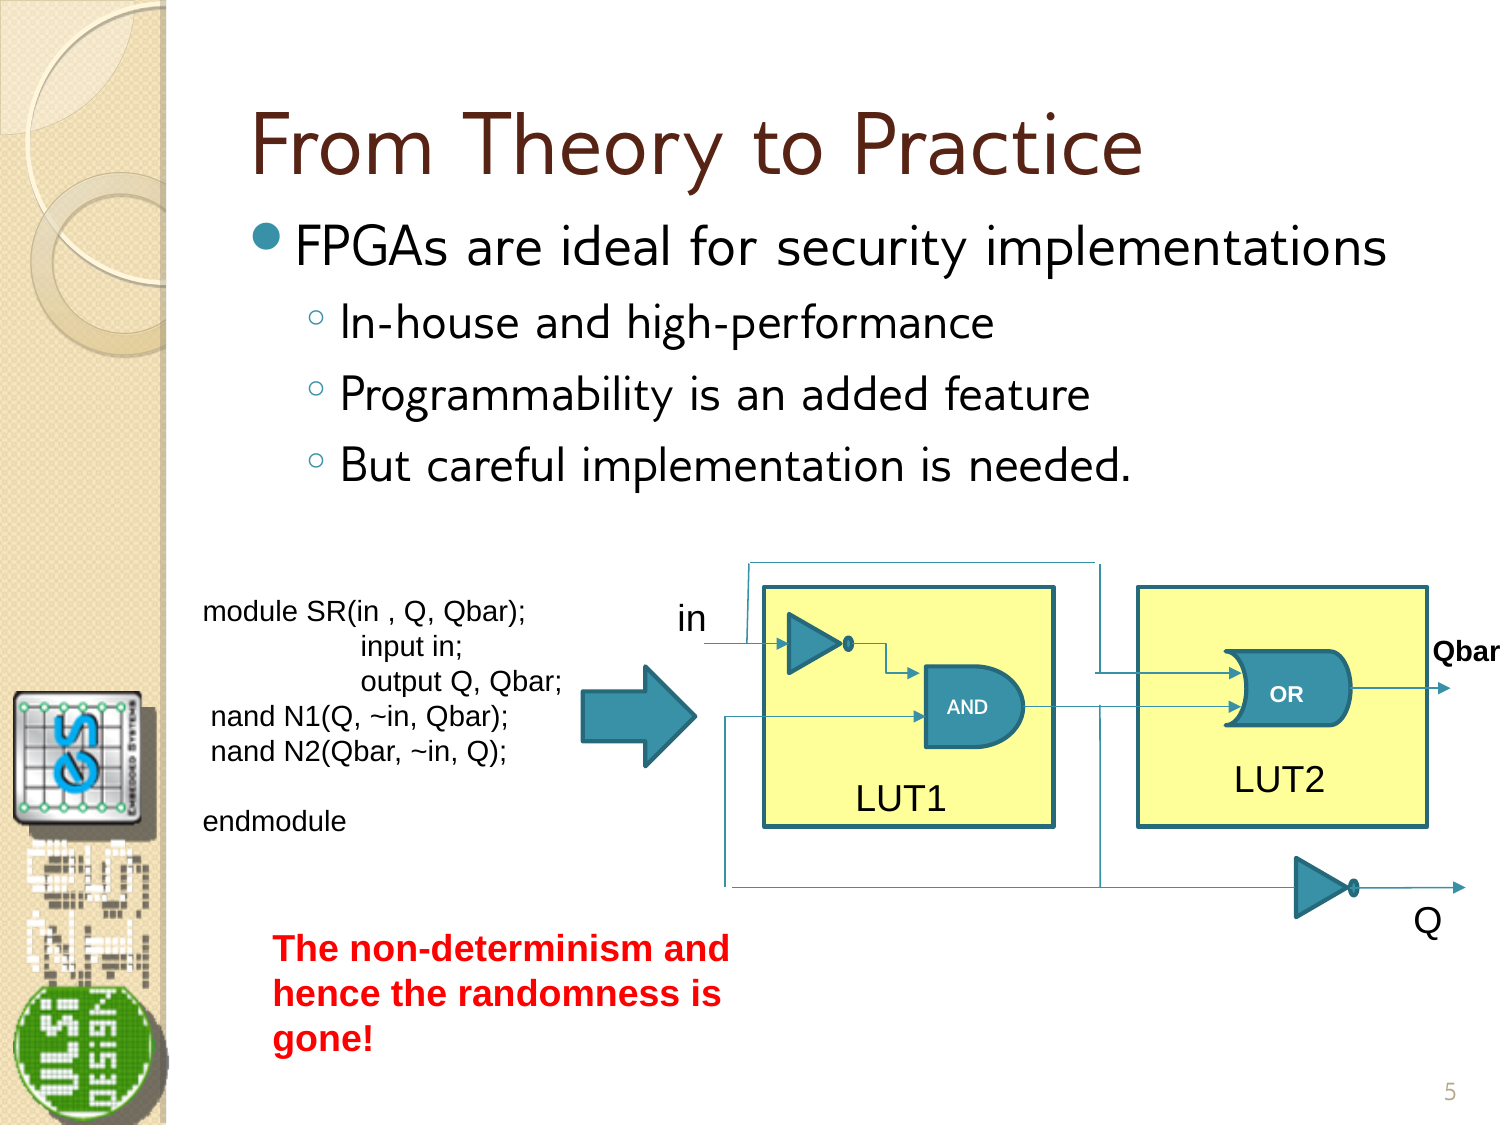

# From Theory to Practice
FPGAs are ideal for security implementations
In-house and high-performance
Programmability is an added feature
But careful implementation is needed.
module SR(in , Q, Qbar);
	 input in;
	 output Q, Qbar;
 nand N1(Q, ~in, Qbar);
 nand N2(Qbar, ~in, Q);

endmodule
in

Qbar

AND
OR
   LUT2
LUT1

Q
The non-determinism and hence the randomness is gone!
5